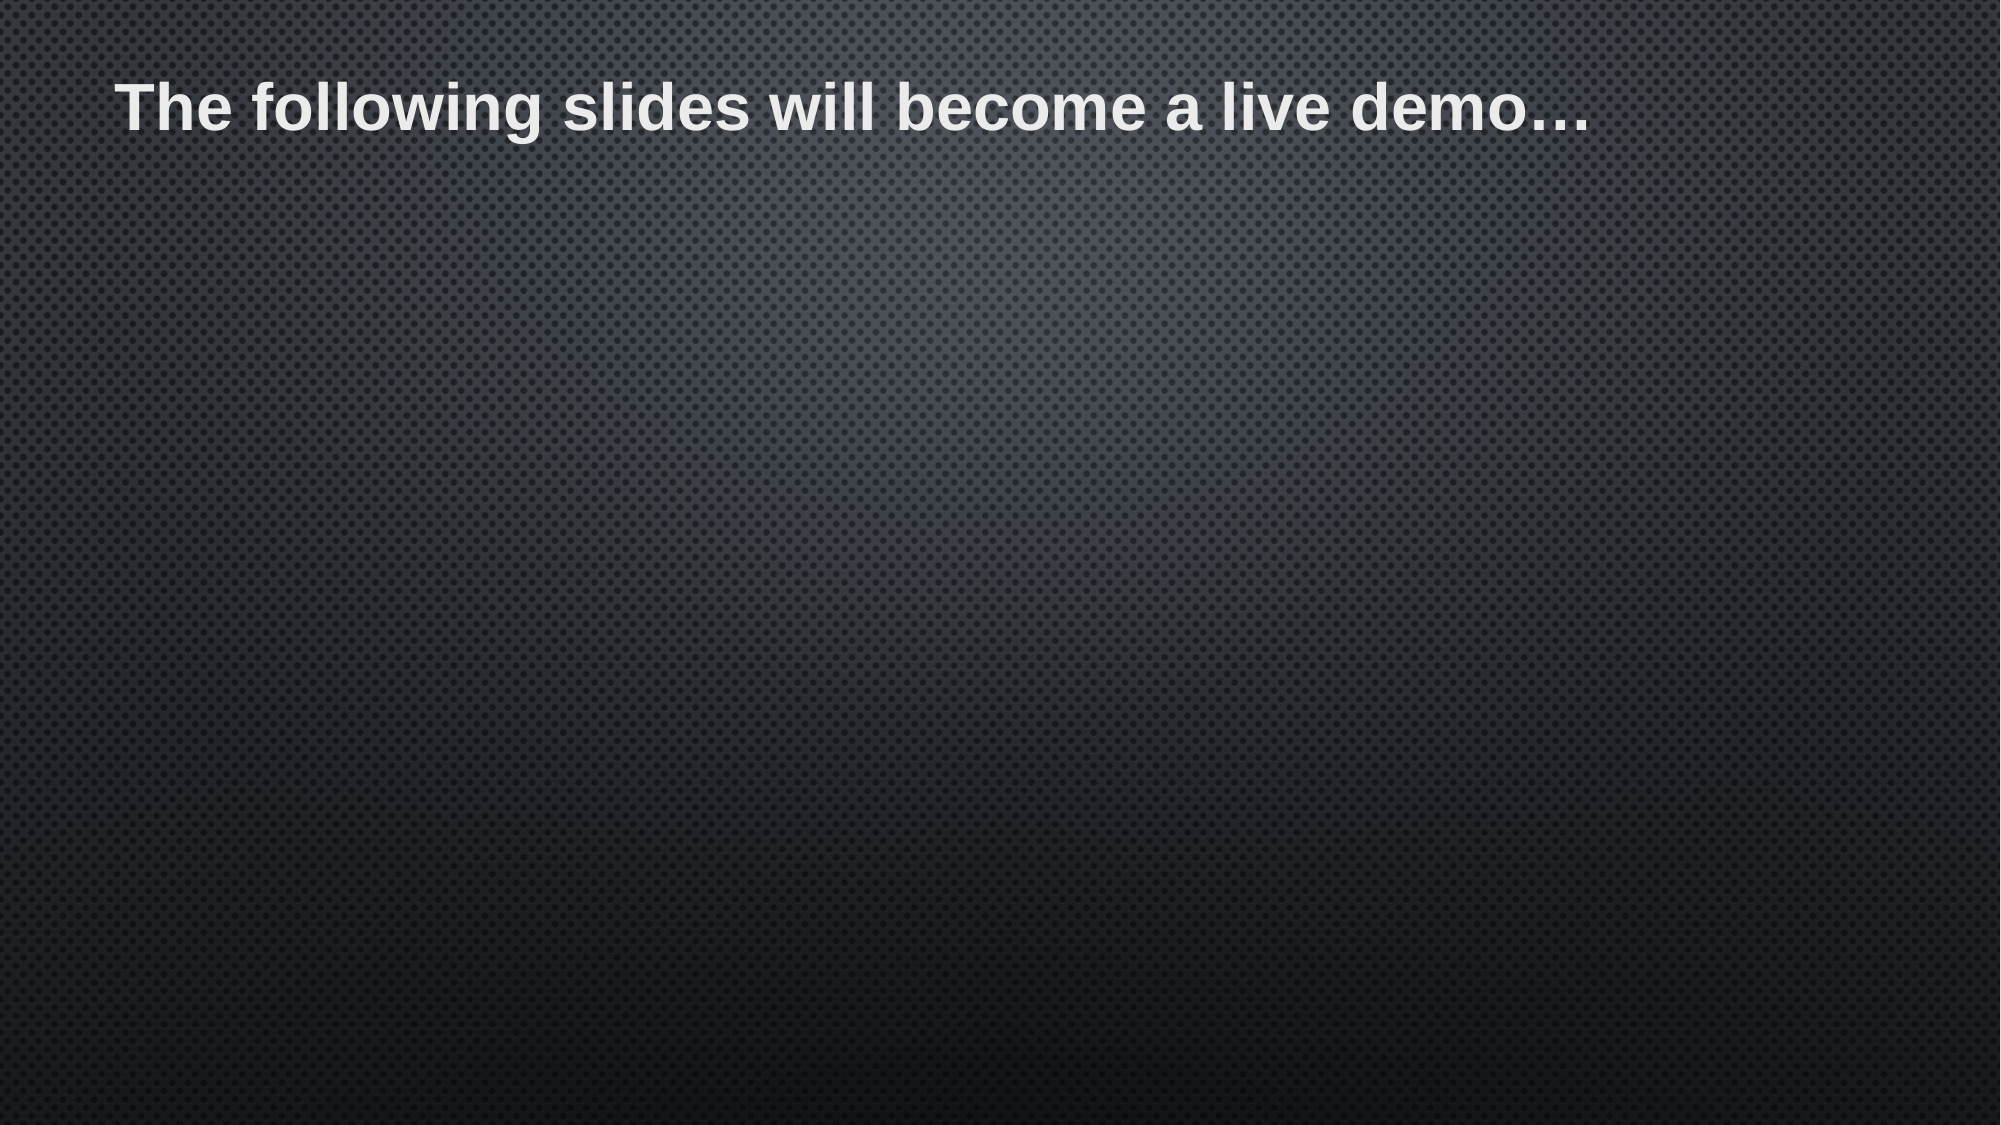

# The following slides will become a live demo…